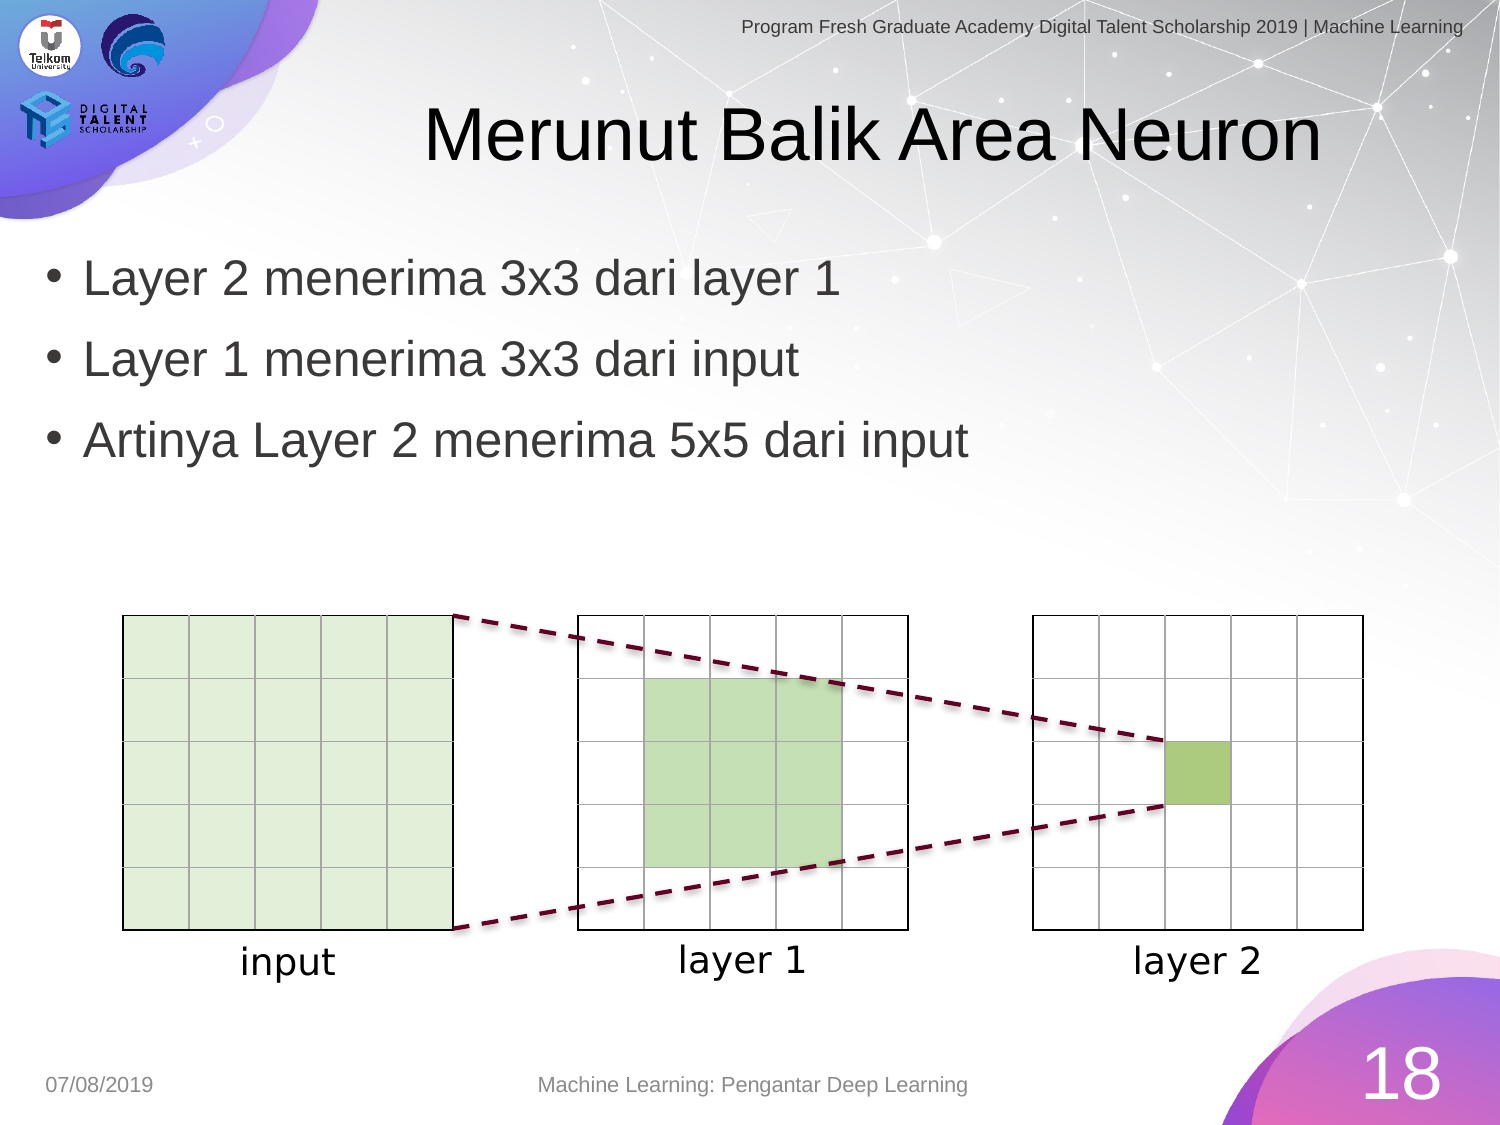

# Merunut Balik Area Neuron
Layer 2 menerima 3x3 dari layer 1
Layer 1 menerima 3x3 dari input
Artinya Layer 2 menerima 5x5 dari input
|  |  |  |  |  |
| --- | --- | --- | --- | --- |
|  |  |  |  |  |
|  |  |  |  |  |
|  |  |  |  |  |
|  |  |  |  |  |
|  |  |  |  |  |
| --- | --- | --- | --- | --- |
|  |  |  |  |  |
|  |  |  |  |  |
|  |  |  |  |  |
|  |  |  |  |  |
|  |  |  |  |  |
| --- | --- | --- | --- | --- |
|  |  |  |  |  |
|  |  |  |  |  |
|  |  |  |  |  |
|  |  |  |  |  |
layer 1
layer 2
input
18
Machine Learning: Pengantar Deep Learning
07/08/2019